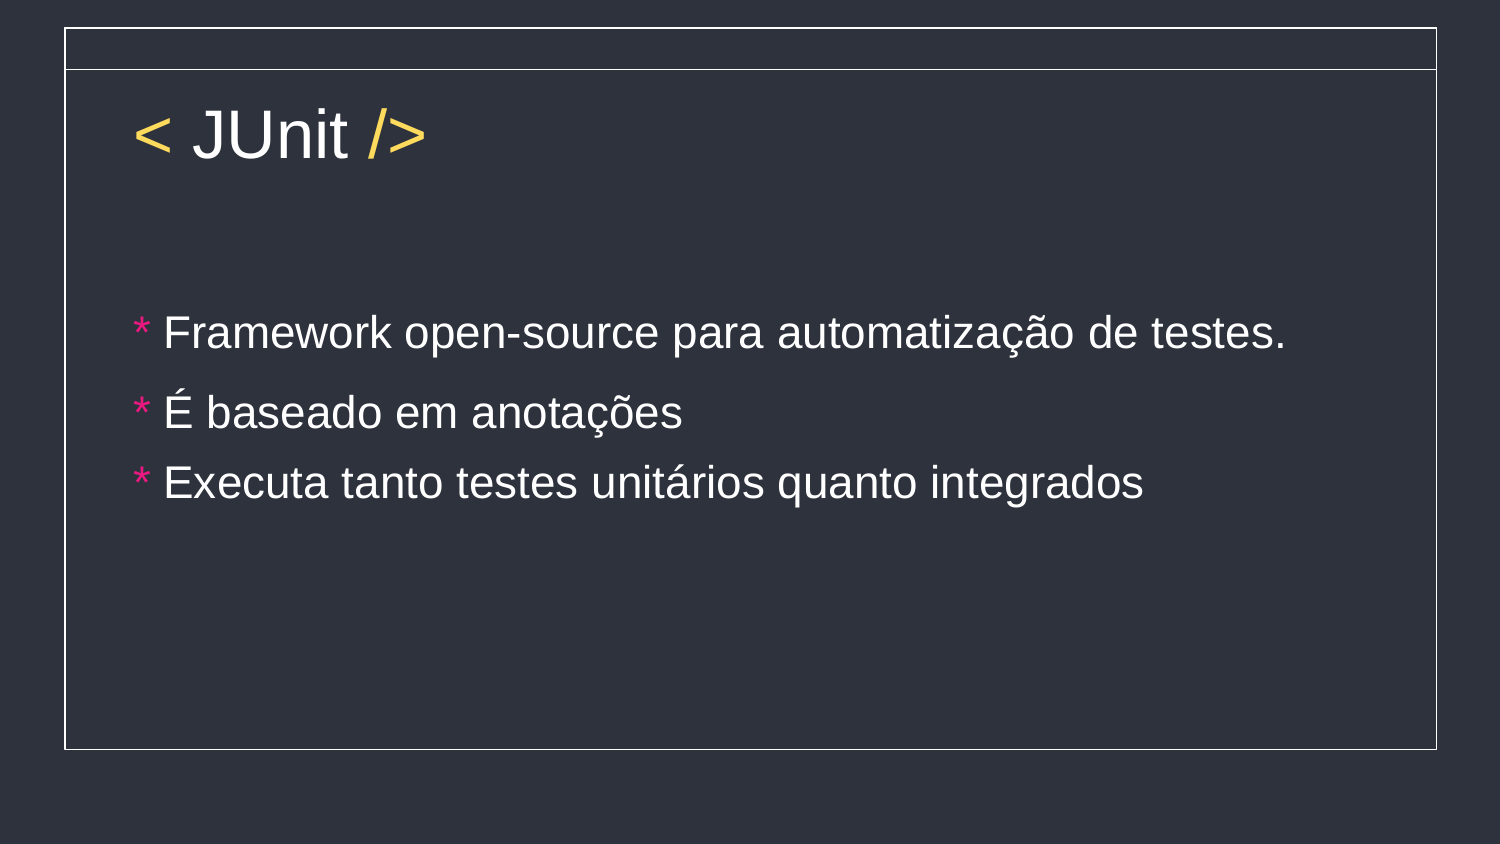

# < JUnit />
* Framework open-source para automatização de testes.
* É baseado em anotações
* Executa tanto testes unitários quanto integrados